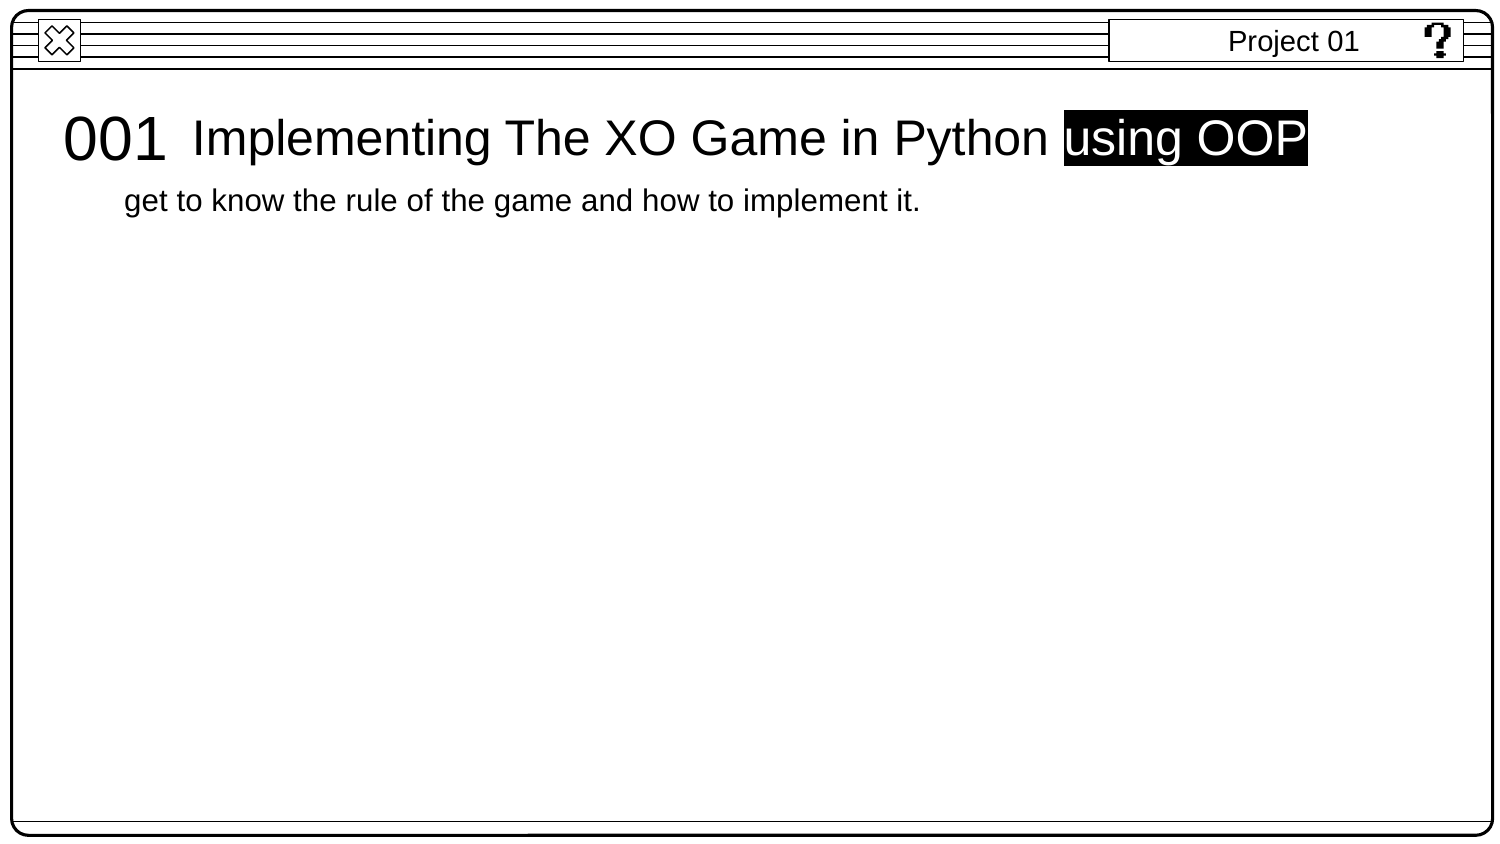

Project 01
001
Implementing The XO Game in Python using OOP
get to know the rule of the game and how to implement it.